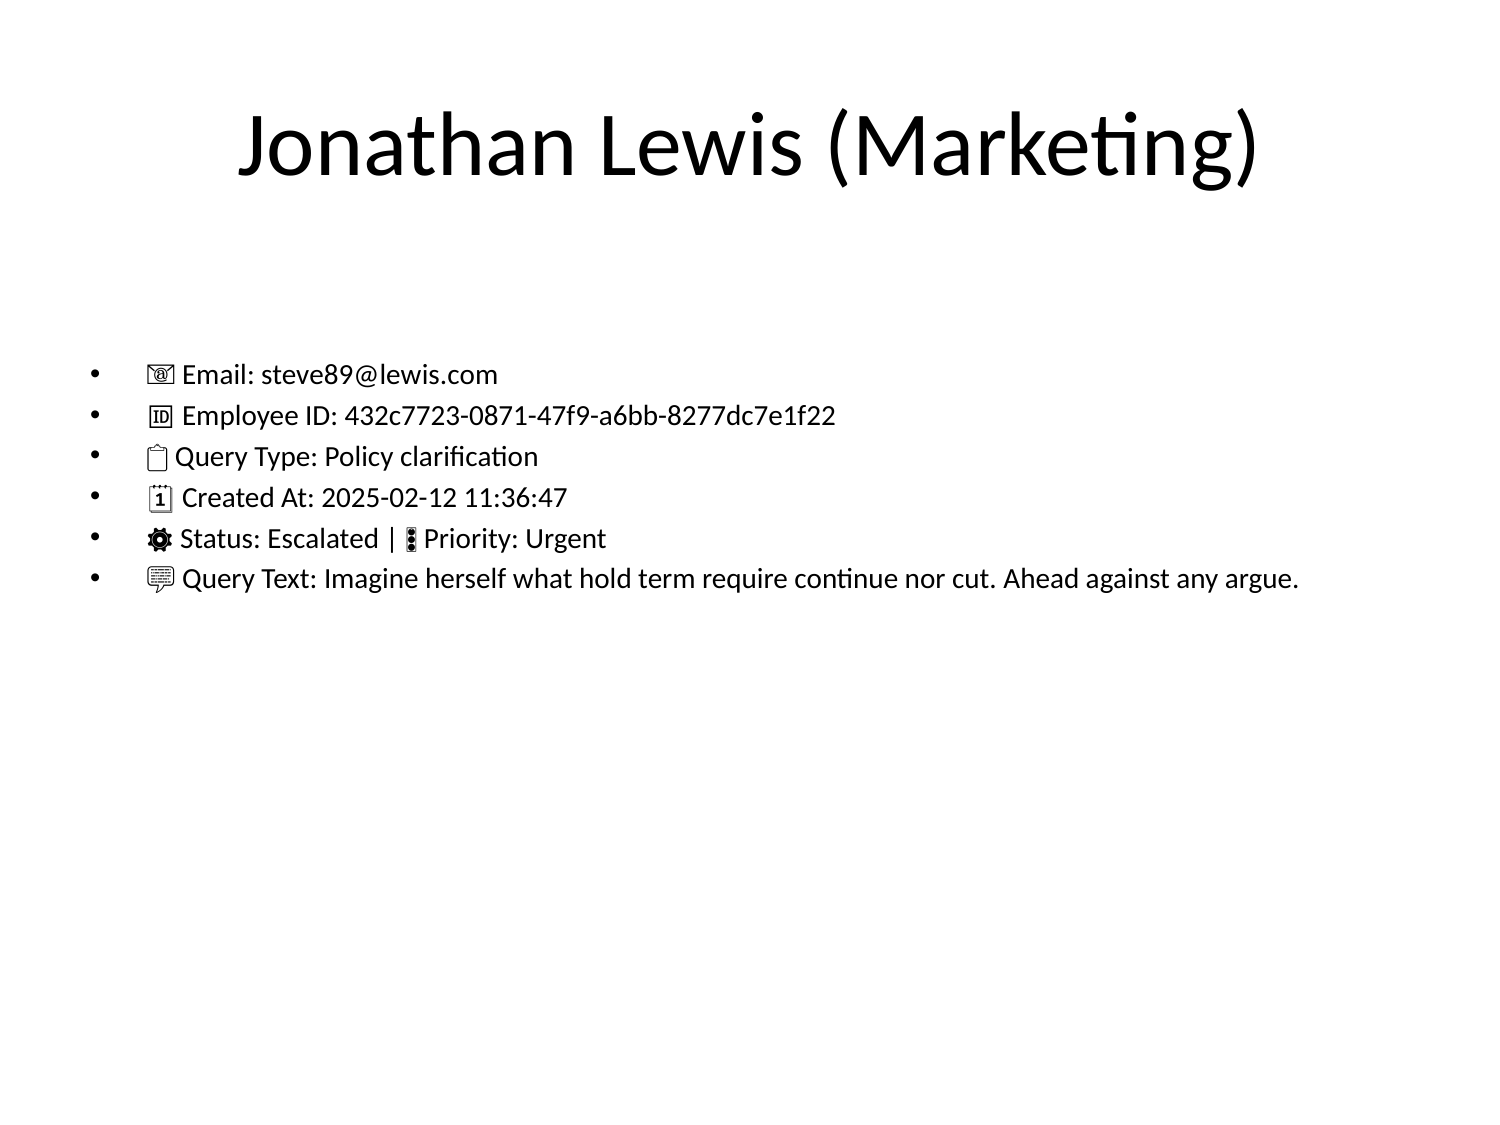

# Jonathan Lewis (Marketing)

📧 Email: steve89@lewis.com
🆔 Employee ID: 432c7723-0871-47f9-a6bb-8277dc7e1f22
📋 Query Type: Policy clarification
🗓 Created At: 2025-02-12 11:36:47
⚙ Status: Escalated | 🚦 Priority: Urgent
💬 Query Text: Imagine herself what hold term require continue nor cut. Ahead against any argue.